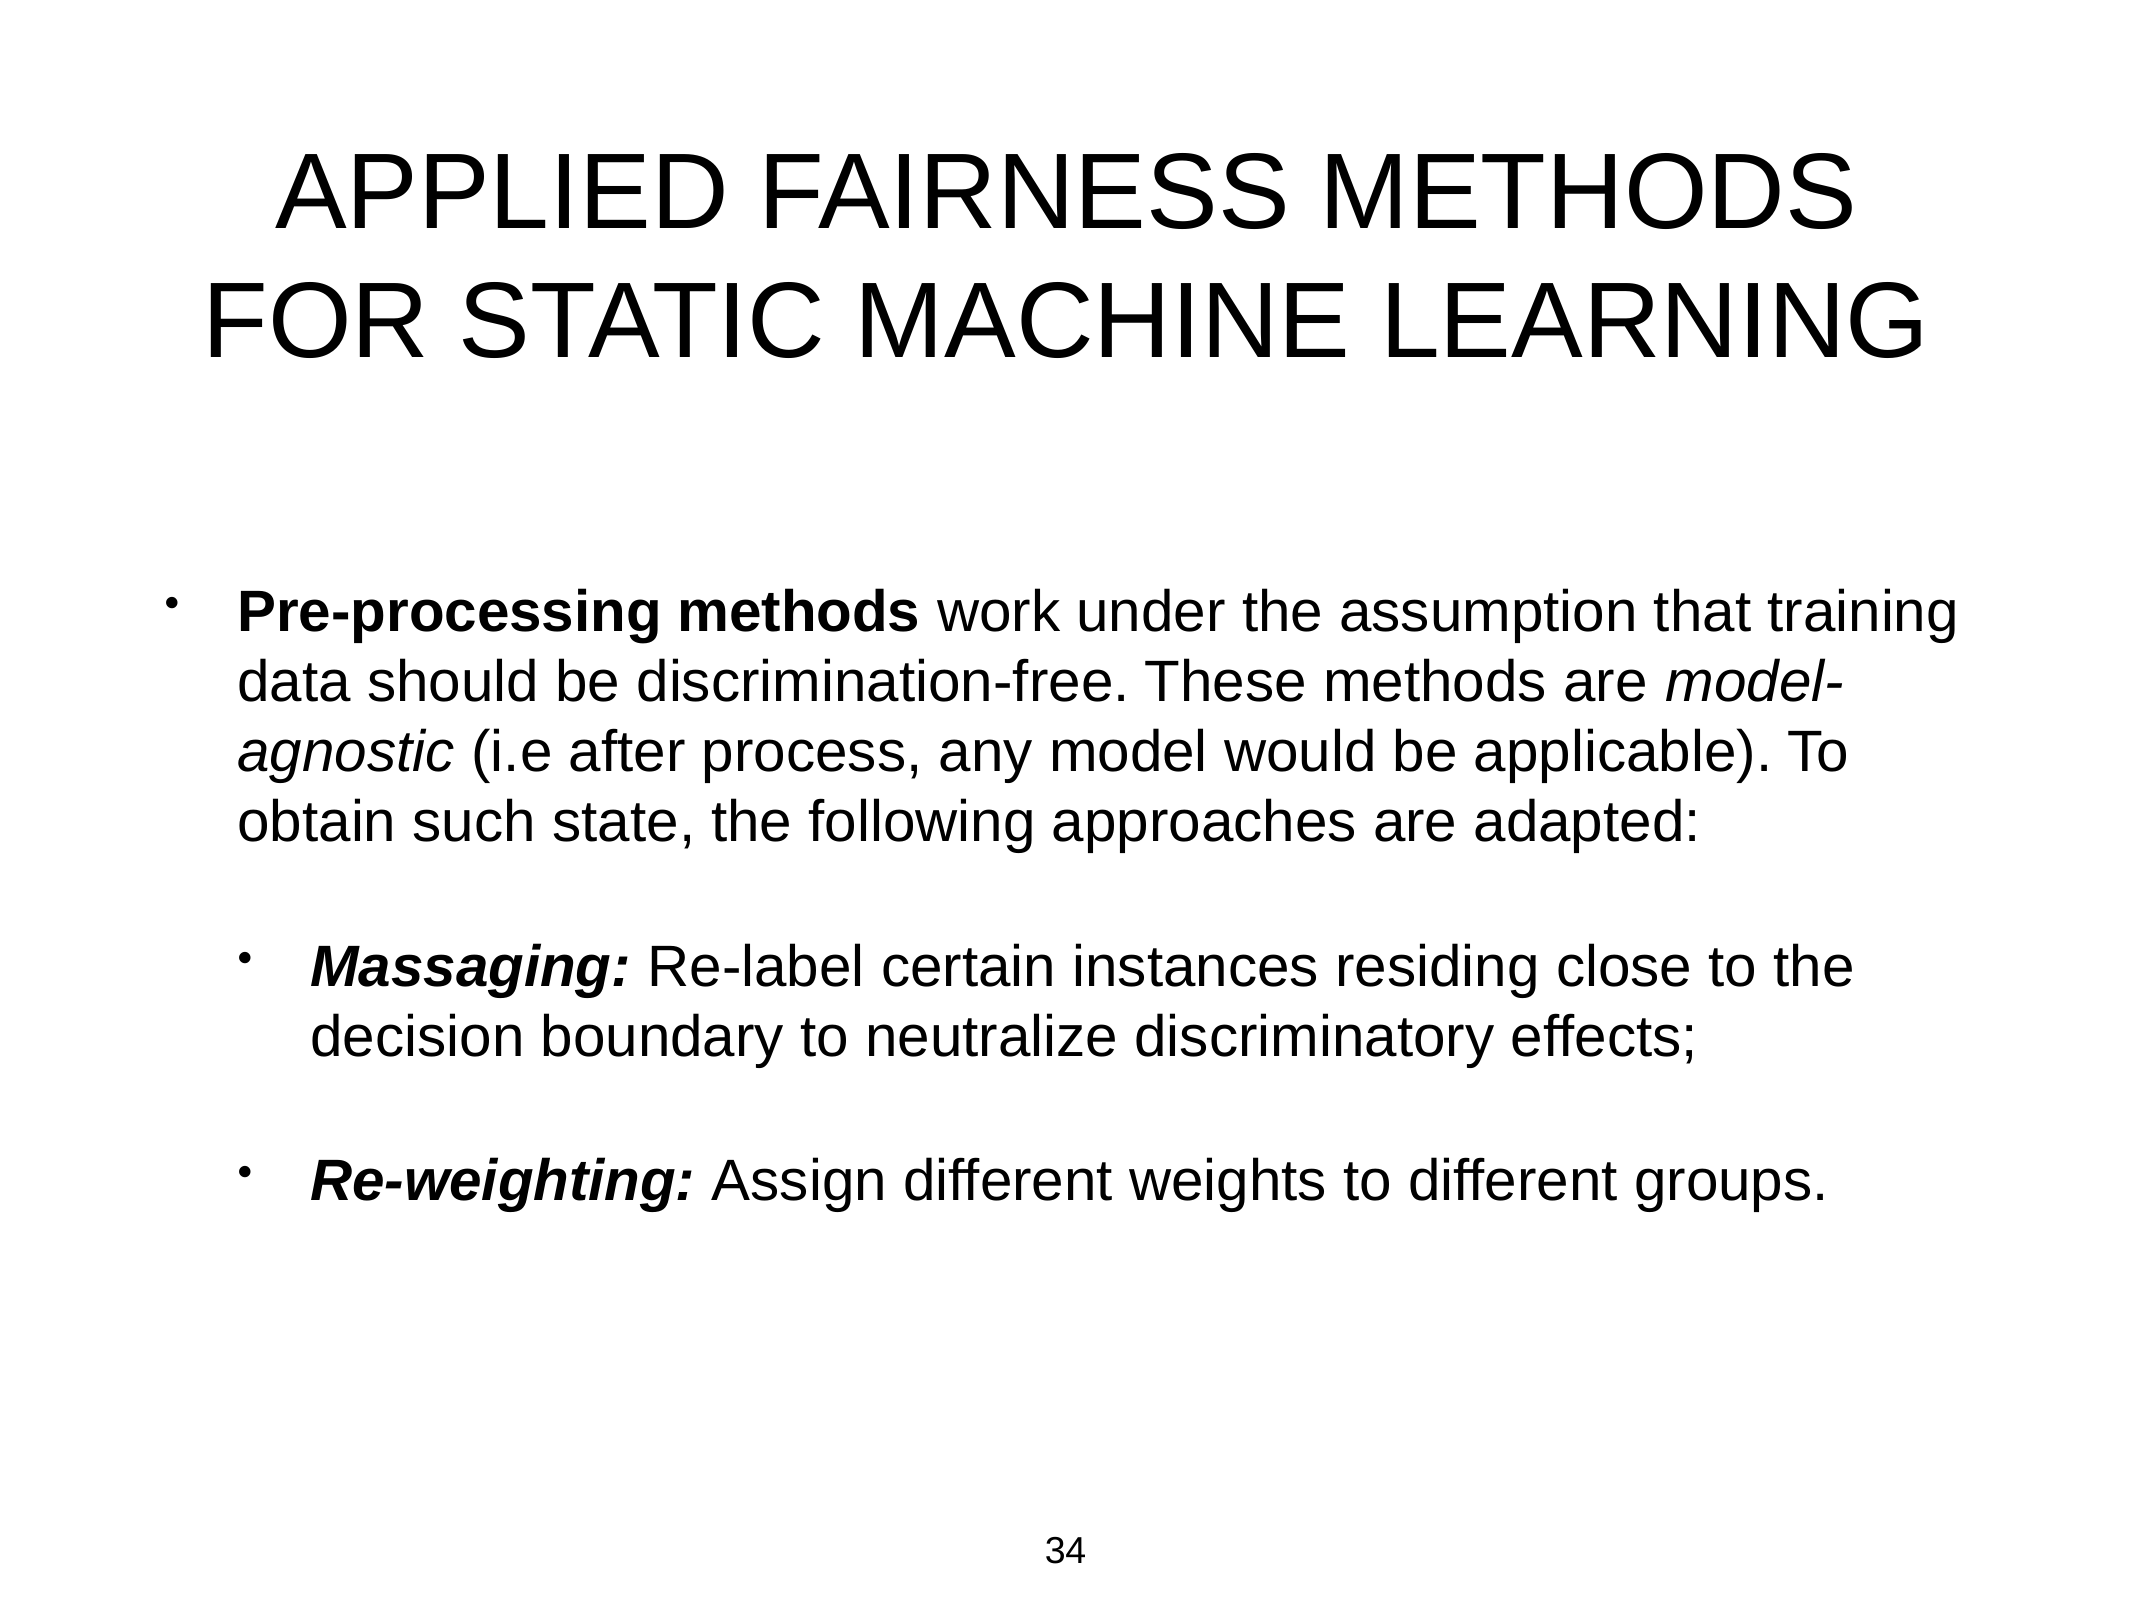

# APPLIED FAIRNESS METHODS FOR STATIC MACHINE LEARNING
Pre-processing methods work under the assumption that training data should be discrimination-free. These methods are model-agnostic (i.e after process, any model would be applicable). To obtain such state, the following approaches are adapted:
Massaging: Re-label certain instances residing close to the decision boundary to neutralize discriminatory effects;
Re-weighting: Assign different weights to different groups.

34